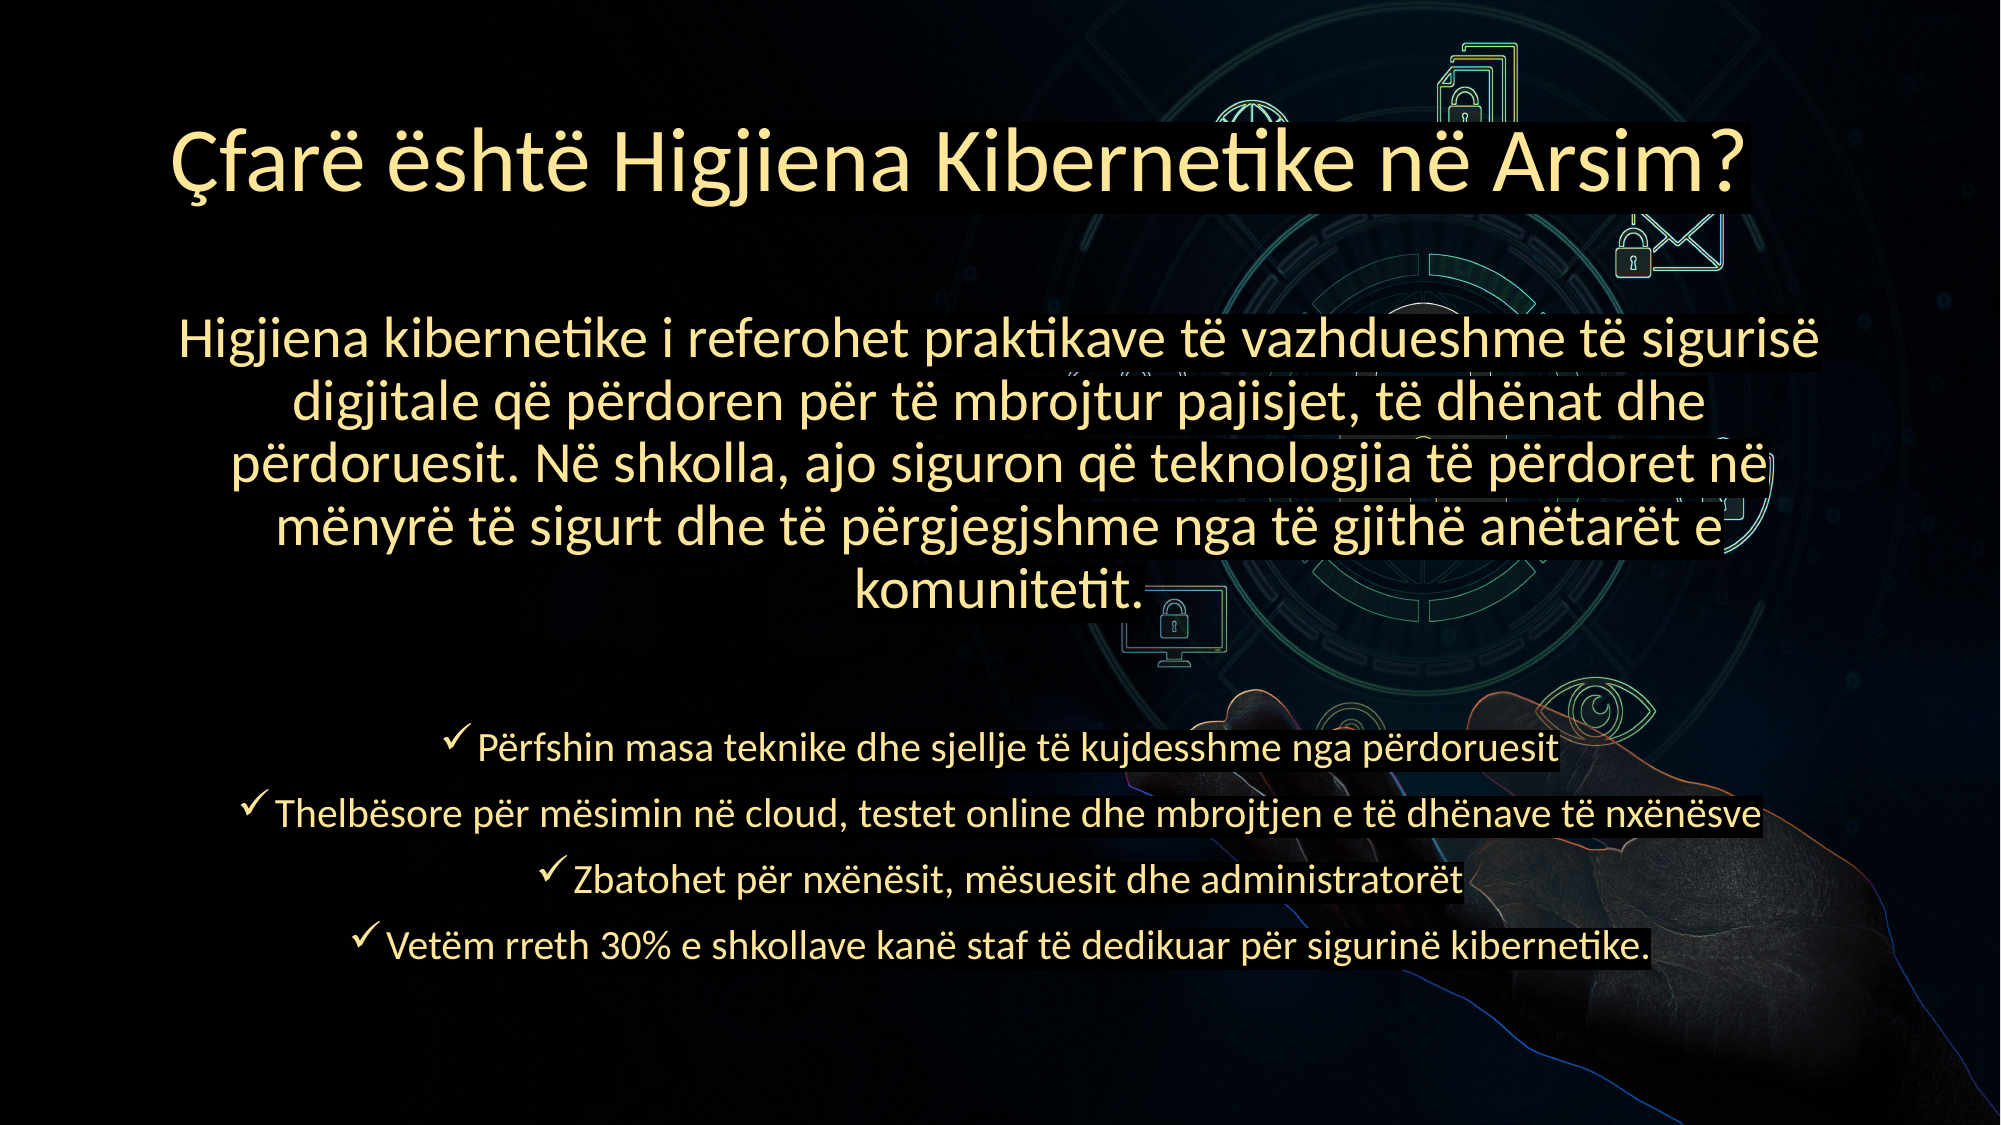

# Çfarë është Higjiena Kibernetike në Arsim?
Higjiena kibernetike i referohet praktikave të vazhdueshme të sigurisë digjitale që përdoren për të mbrojtur pajisjet, të dhënat dhe përdoruesit. Në shkolla, ajo siguron që teknologjia të përdoret në mënyrë të sigurt dhe të përgjegjshme nga të gjithë anëtarët e komunitetit.

Përfshin masa teknike dhe sjellje të kujdesshme nga përdoruesit
Thelbësore për mësimin në cloud, testet online dhe mbrojtjen e të dhënave të nxënësve
Zbatohet për nxënësit, mësuesit dhe administratorët
Vetëm rreth 30% e shkollave kanë staf të dedikuar për sigurinë kibernetike.